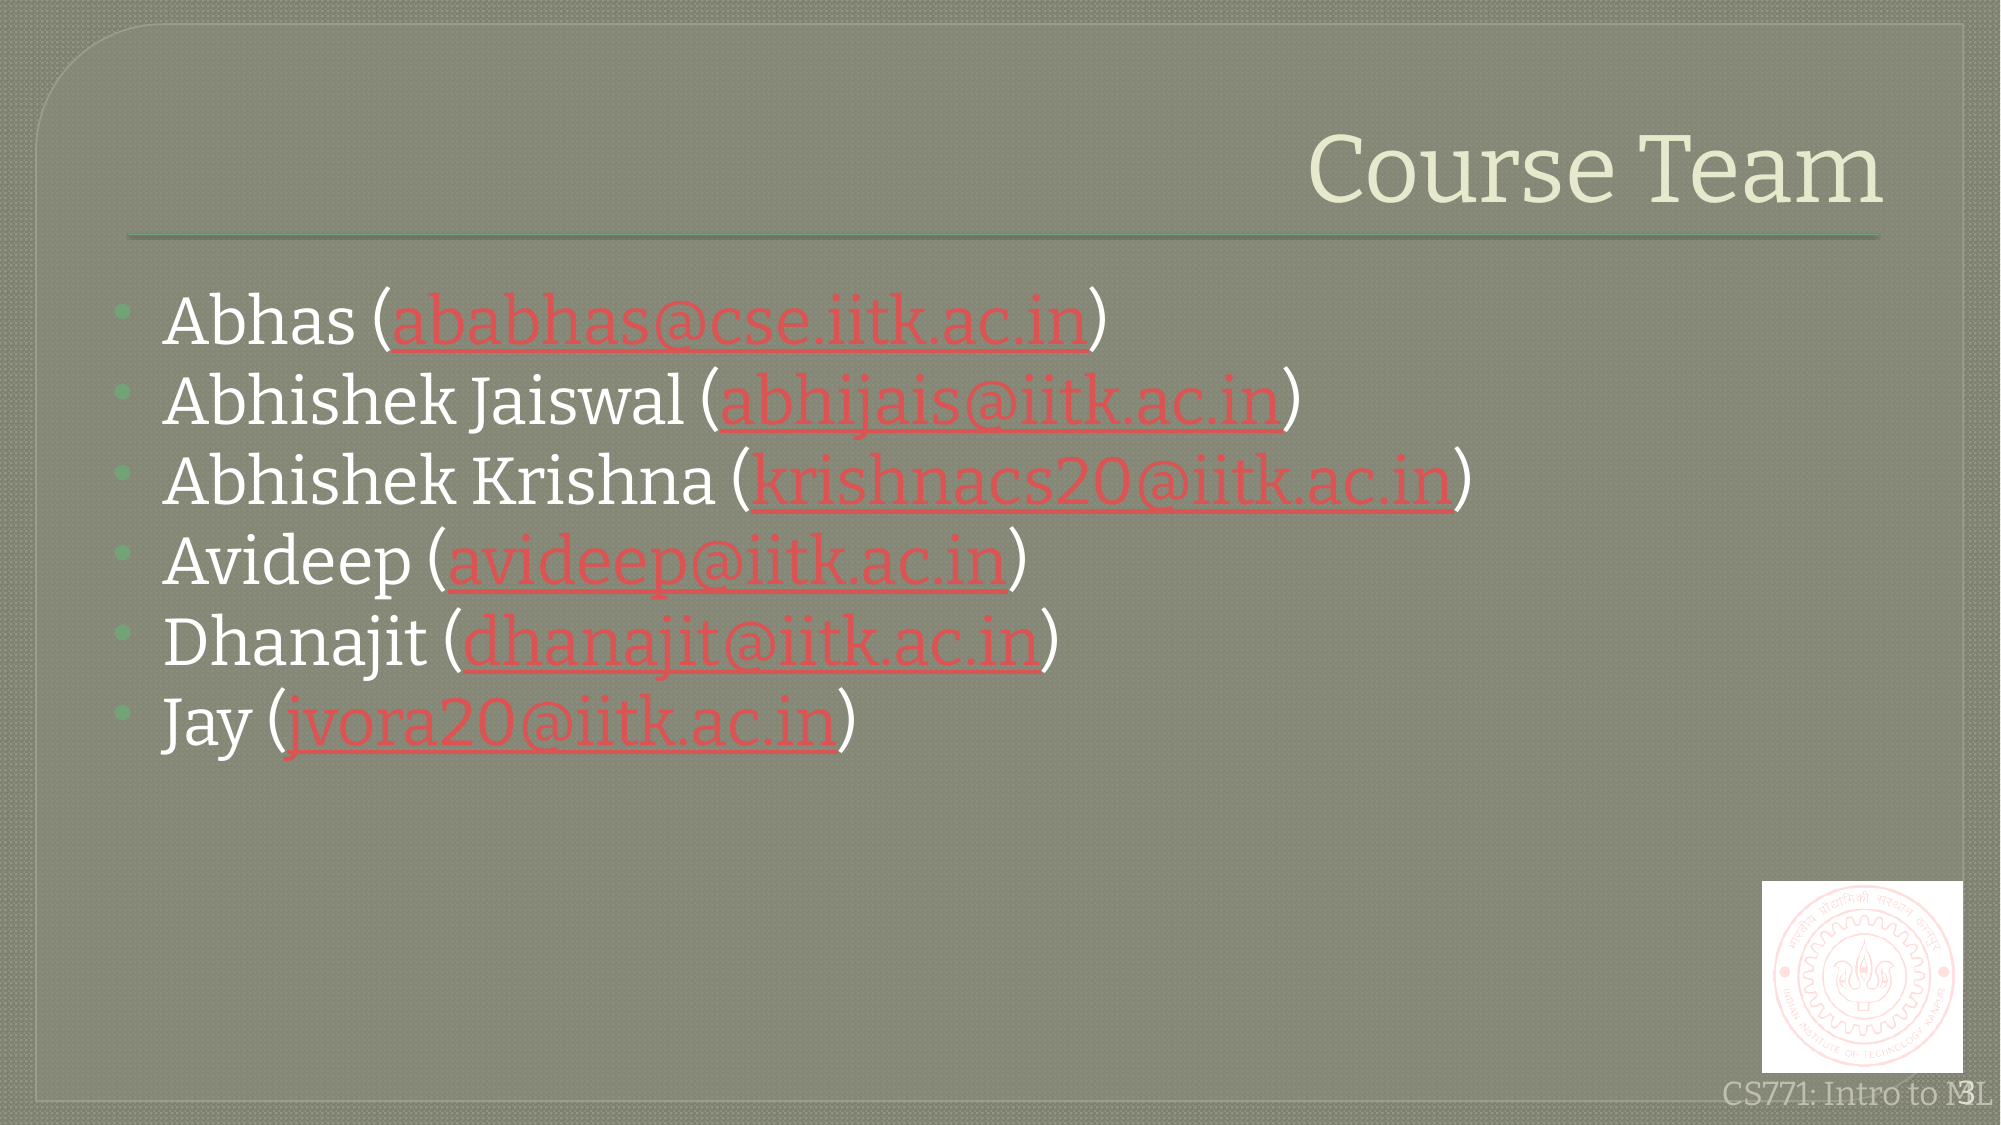

# Course Team
Abhas (ababhas@cse.iitk.ac.in)
Abhishek Jaiswal (abhijais@iitk.ac.in)
Abhishek Krishna (krishnacs20@iitk.ac.in)
Avideep (avideep@iitk.ac.in)
Dhanajit (dhanajit@iitk.ac.in)
Jay (jvora20@iitk.ac.in)

3